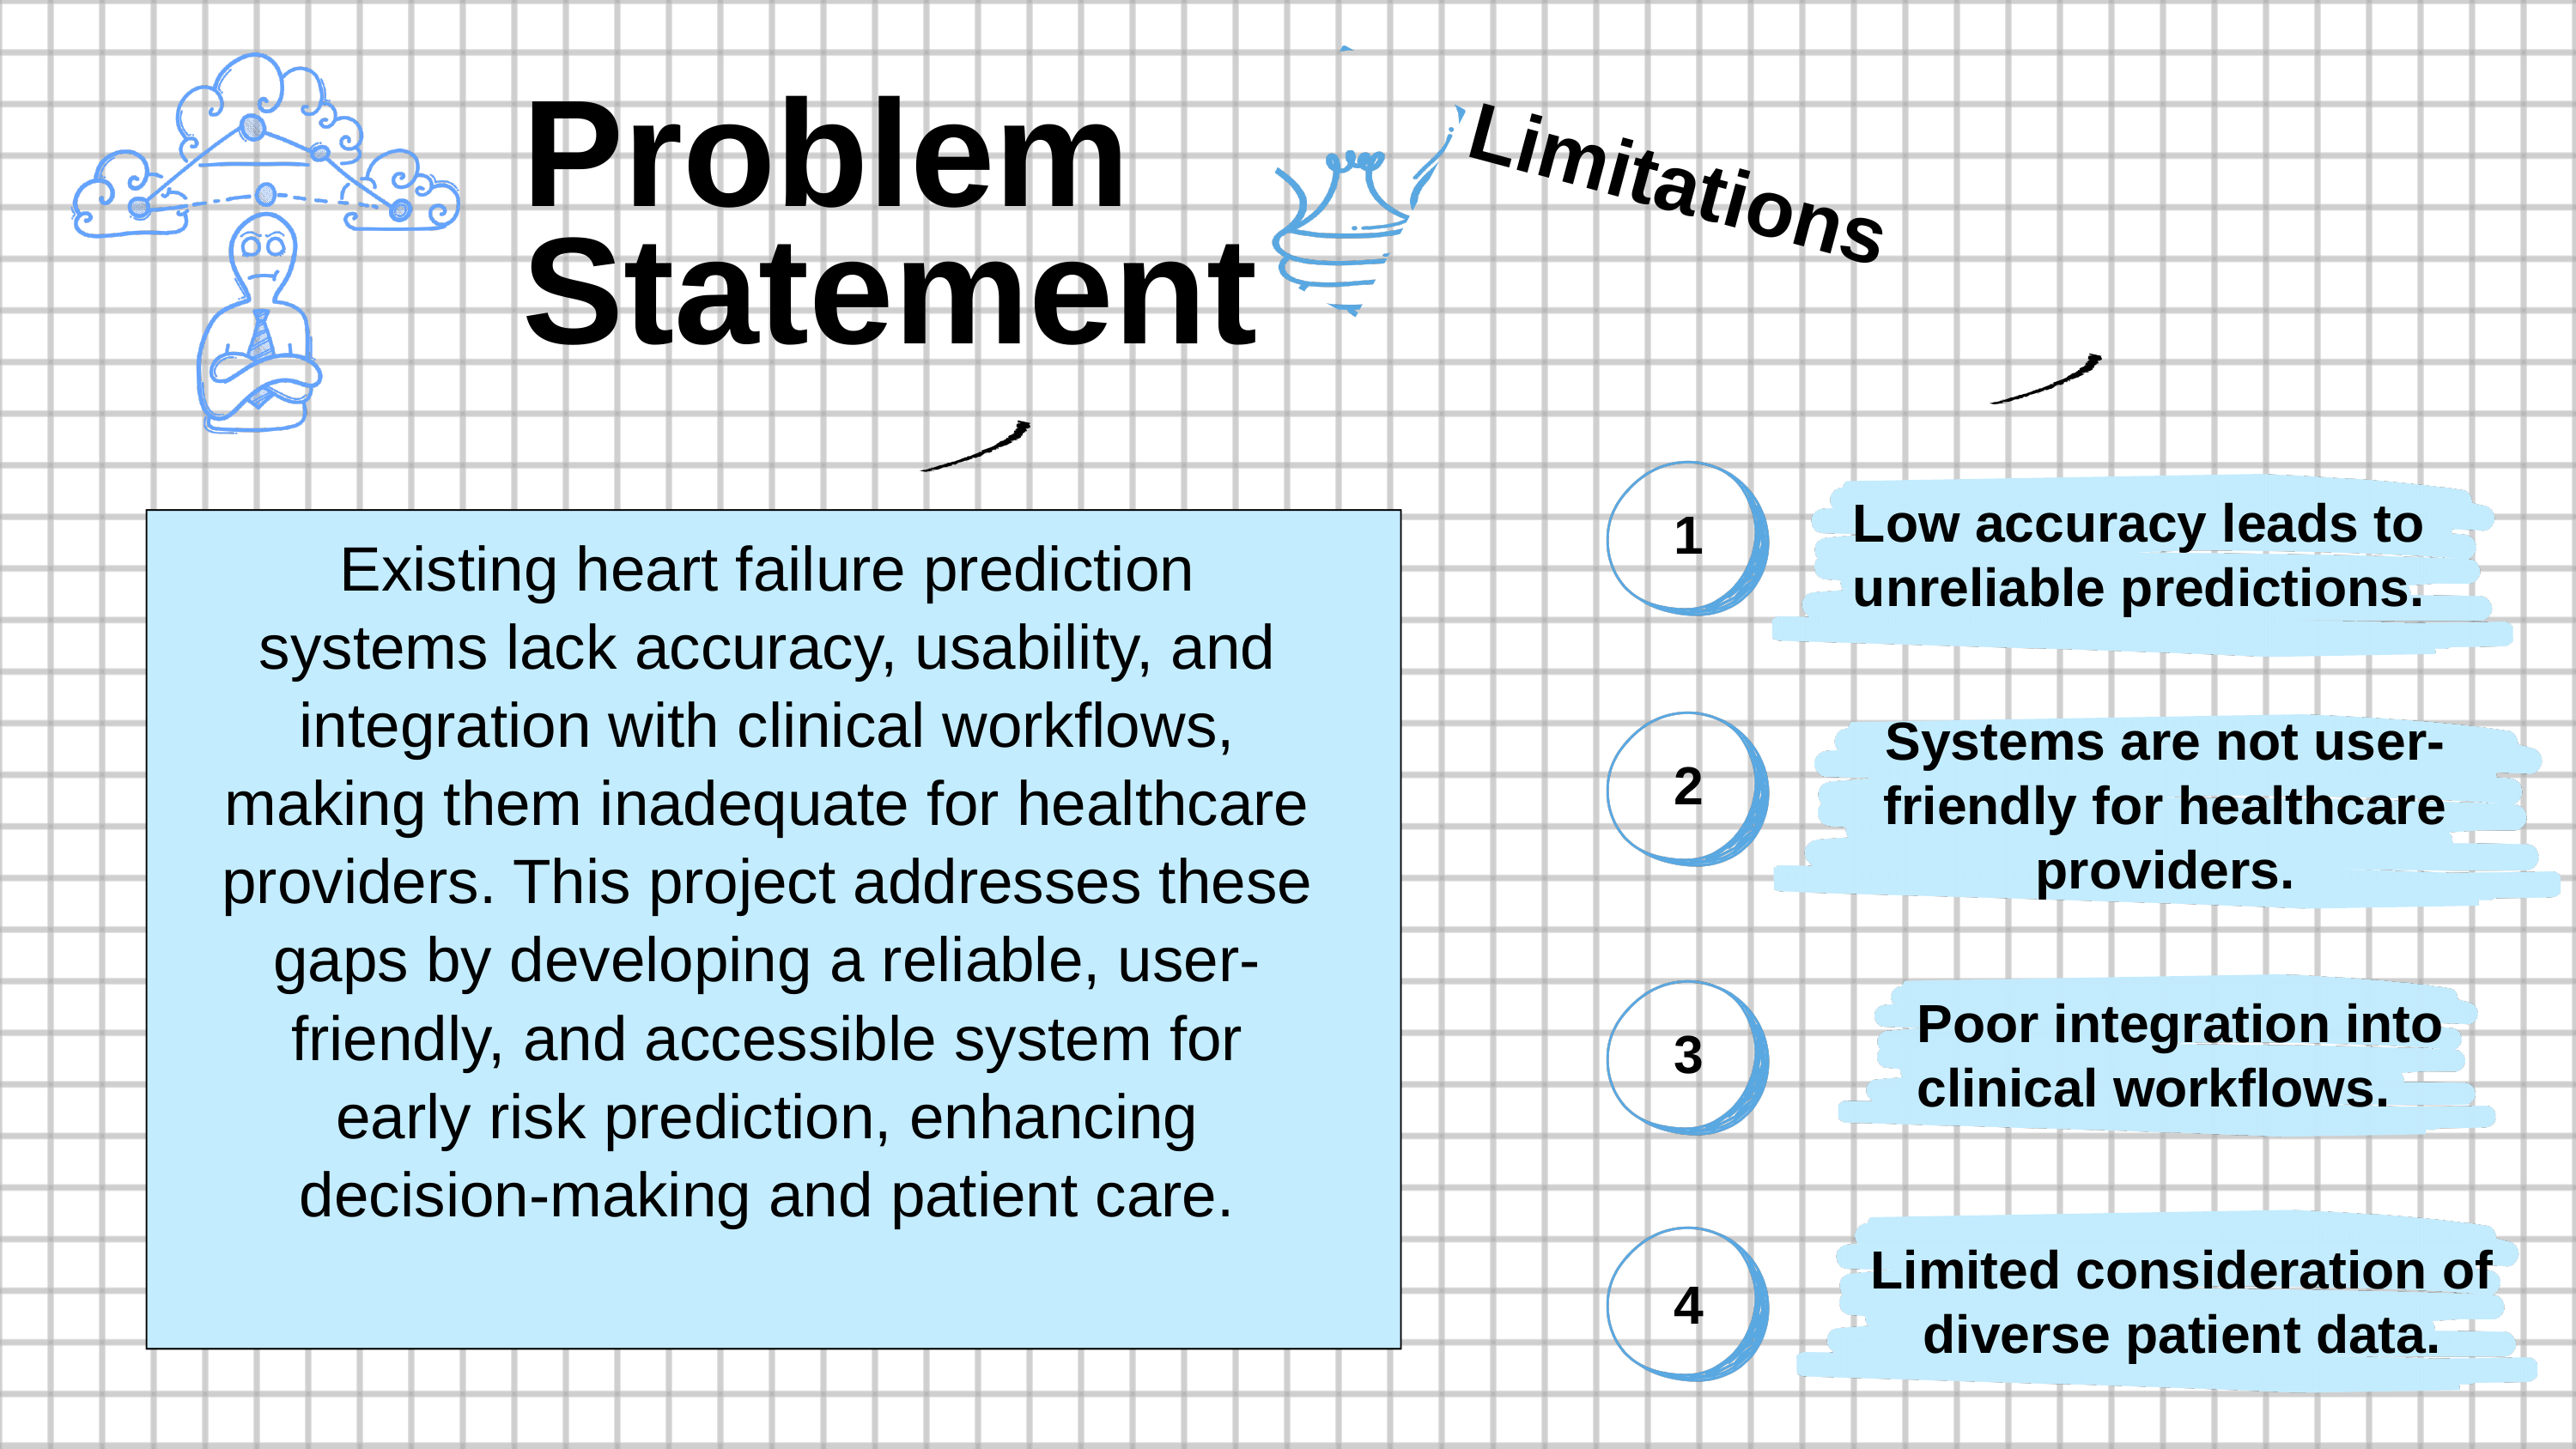

Problem
Statement
Limitations

Low accuracy leads to unreliable predictions.

1
Existing heart failure prediction systems lack accuracy, usability, and integration with clinical workflows, making them inadequate for healthcare providers. This project addresses these gaps by developing a reliable, user-friendly, and accessible system for early risk prediction, enhancing decision-making and patient care.

Systems are not user-friendly for healthcare providers.

2

Poor integration into clinical workflows.
3

Limited consideration of diverse patient data.
4